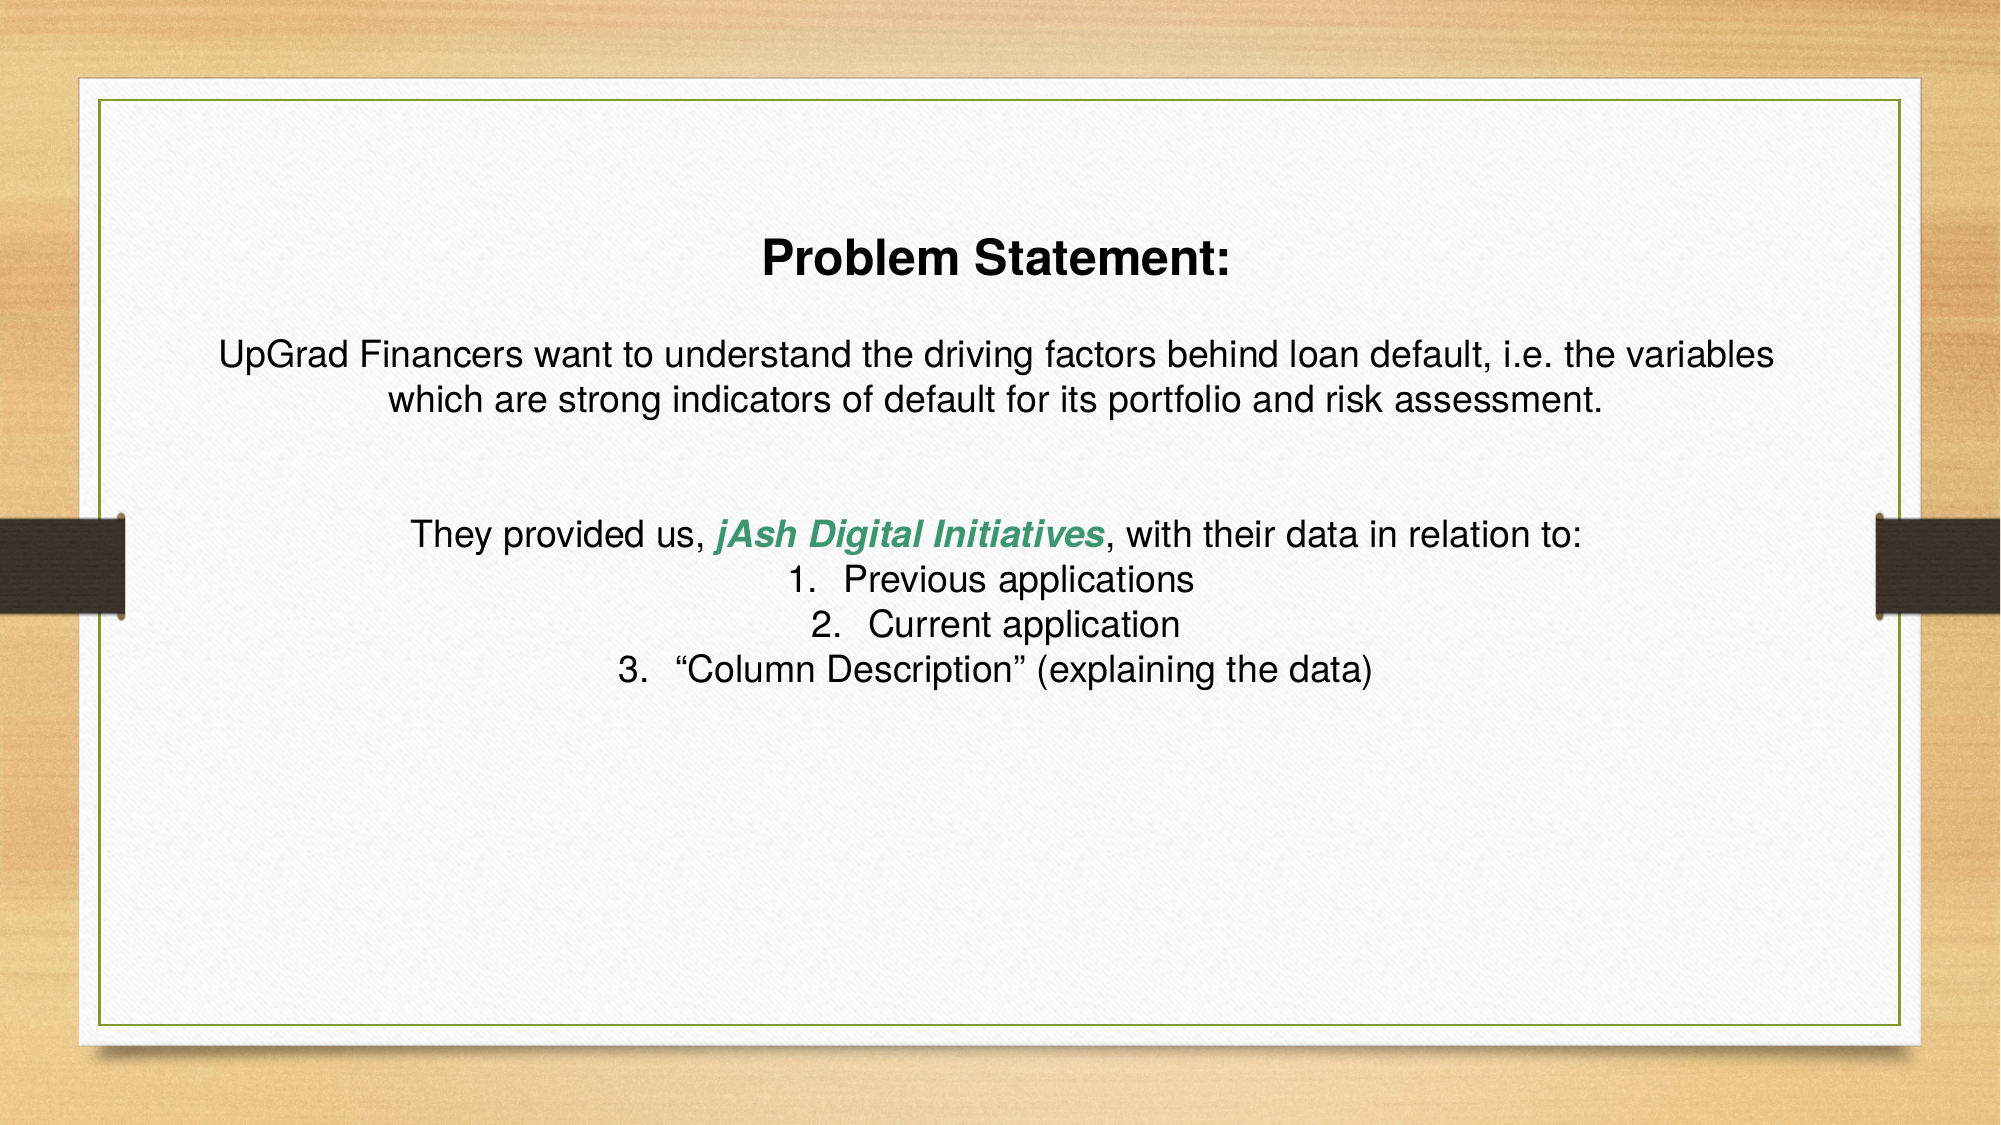

Problem Statement:

UpGrad Financers want to understand the driving factors behind loan default, i.e. the variables which are strong indicators of default for its portfolio and risk assessment.

They provided us, jAsh Digital Initiatives, with their data in relation to:
Previous applications
Current application
“Column Description” (explaining the data)